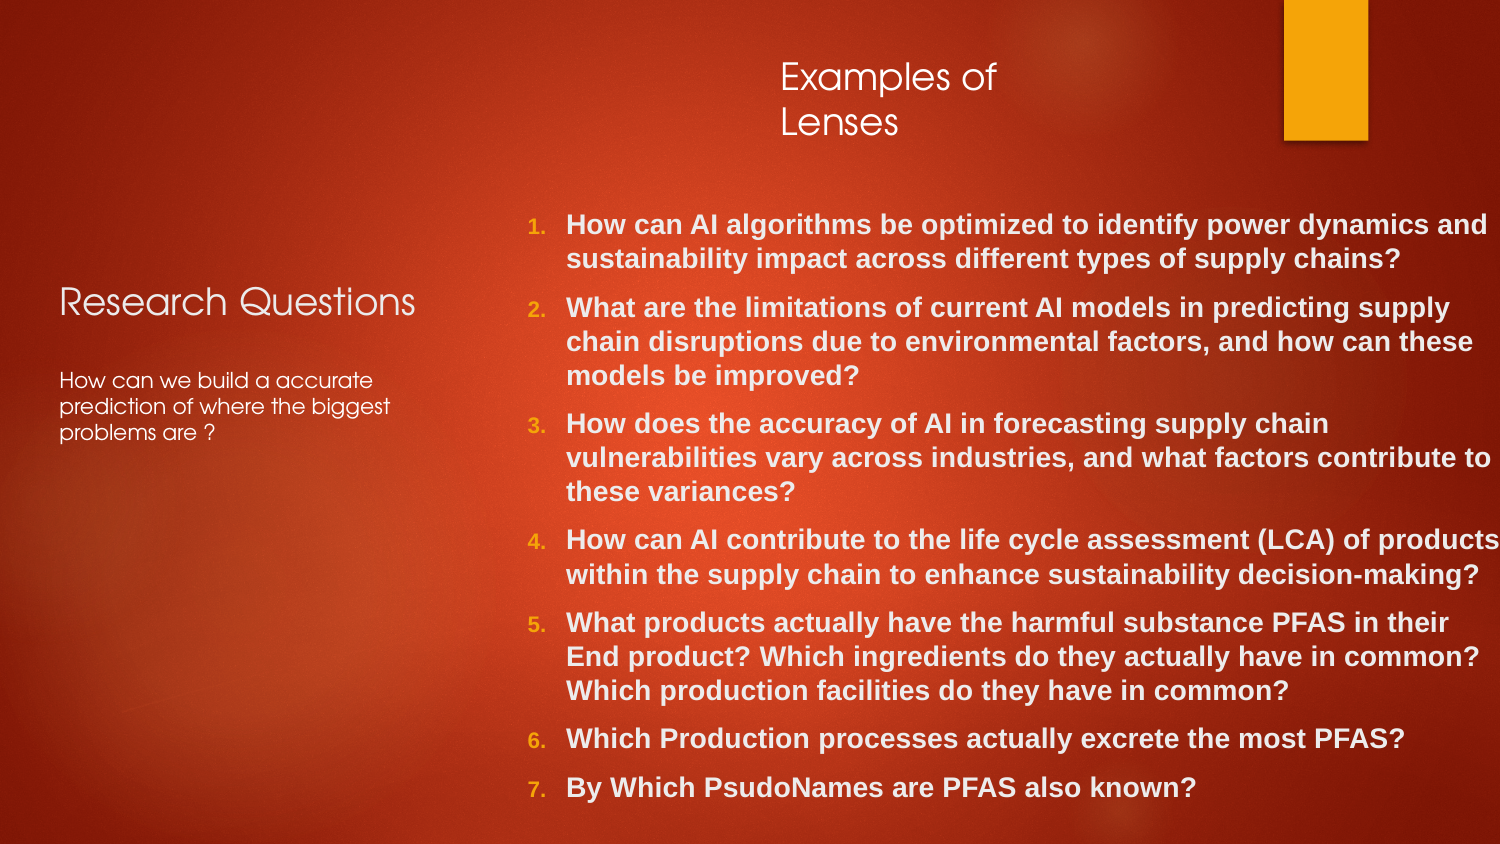

Examples of Lenses
# Research Questions
How can AI algorithms be optimized to identify power dynamics and sustainability impact across different types of supply chains?
What are the limitations of current AI models in predicting supply chain disruptions due to environmental factors, and how can these models be improved?
How does the accuracy of AI in forecasting supply chain vulnerabilities vary across industries, and what factors contribute to these variances?
How can AI contribute to the life cycle assessment (LCA) of products within the supply chain to enhance sustainability decision-making?
What products actually have the harmful substance PFAS in their End product? Which ingredients do they actually have in common? Which production facilities do they have in common?
Which Production processes actually excrete the most PFAS?
By Which PsudoNames are PFAS also known?

How can we build a accurate prediction of where the biggest problems are ?